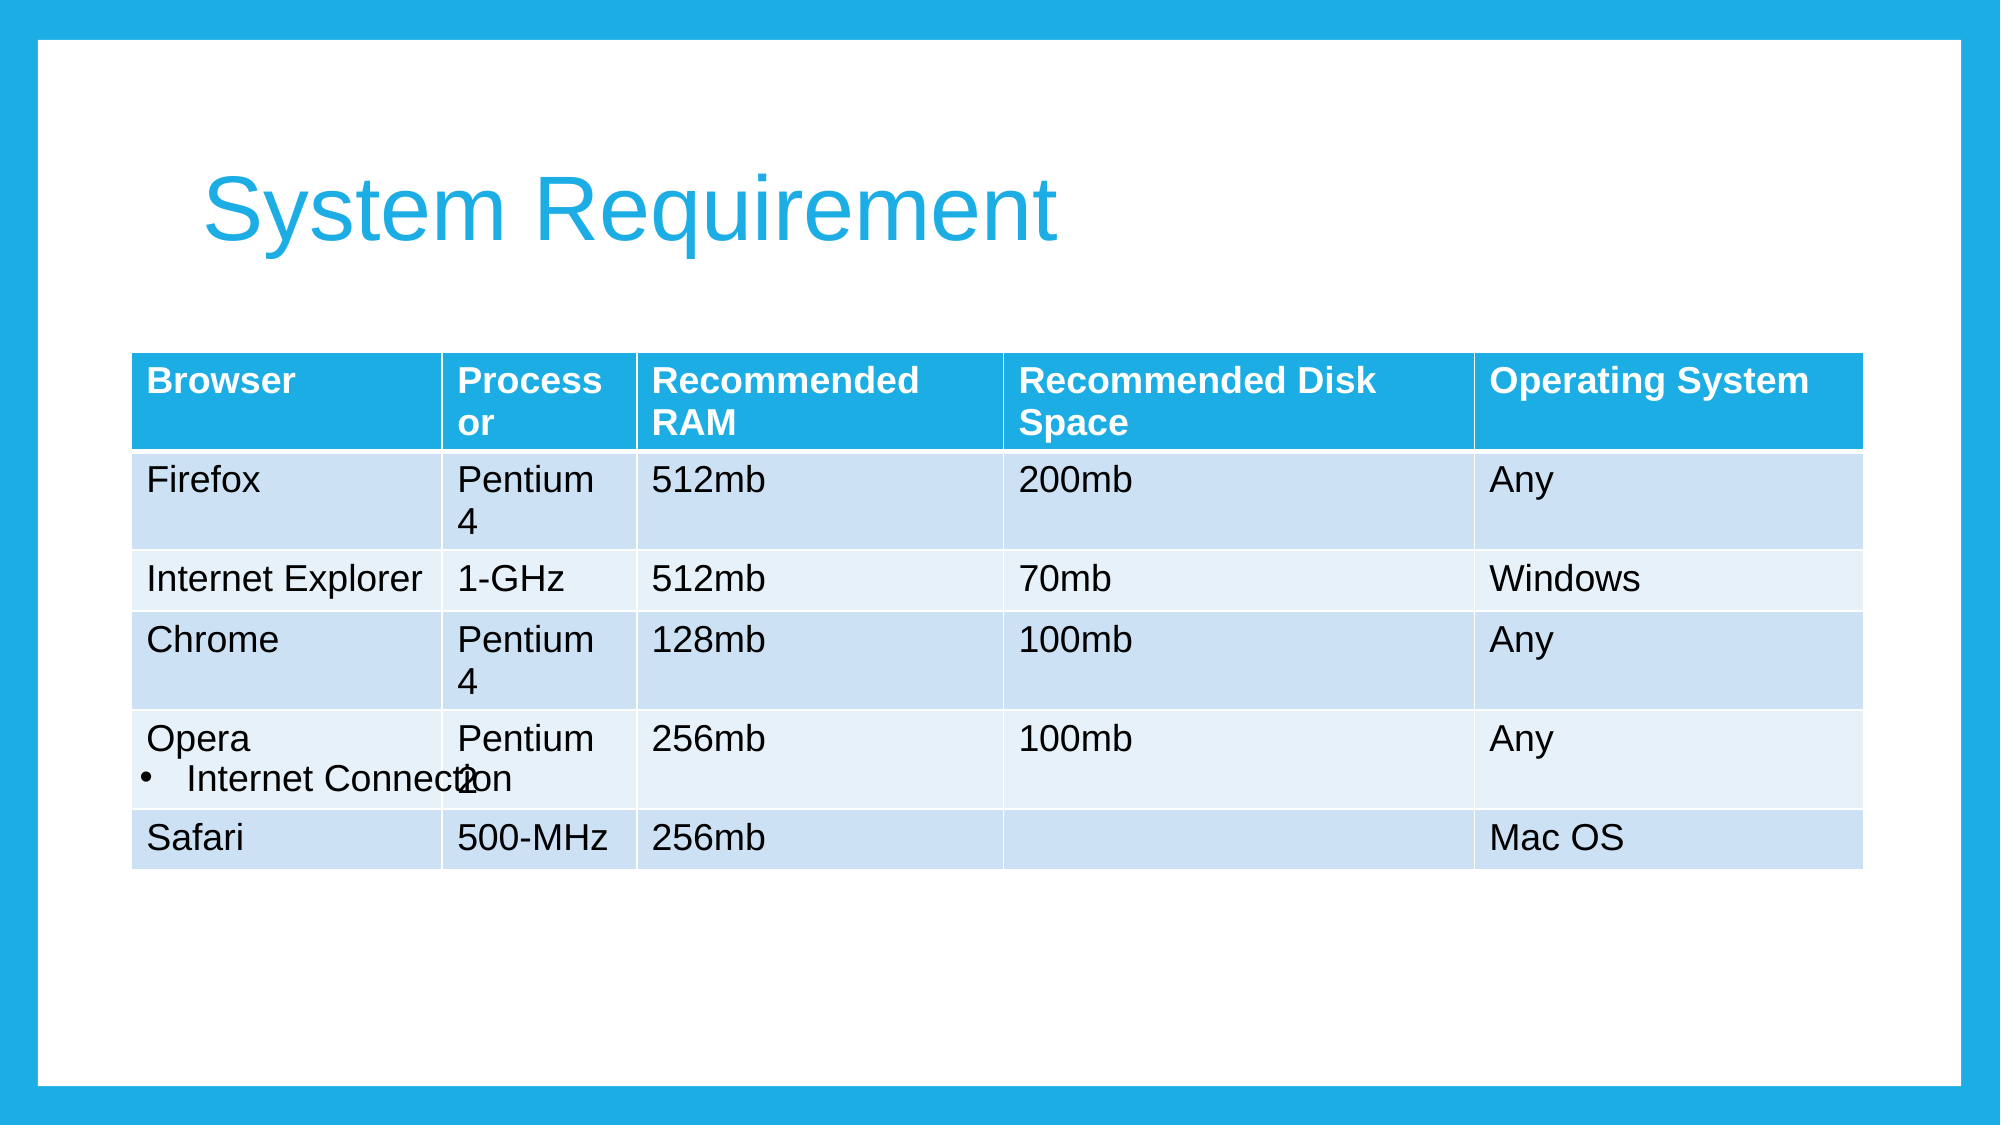

# System Requirement
| Browser | Processor | Recommended RAM | Recommended Disk Space | Operating System |
| --- | --- | --- | --- | --- |
| Firefox | Pentium 4 | 512mb | 200mb | Any |
| Internet Explorer | 1-GHz | 512mb | 70mb | Windows |
| Chrome | Pentium 4 | 128mb | 100mb | Any |
| Opera | Pentium 2 | 256mb | 100mb | Any |
| Safari | 500-MHz | 256mb |  | Mac OS |
Internet Connection